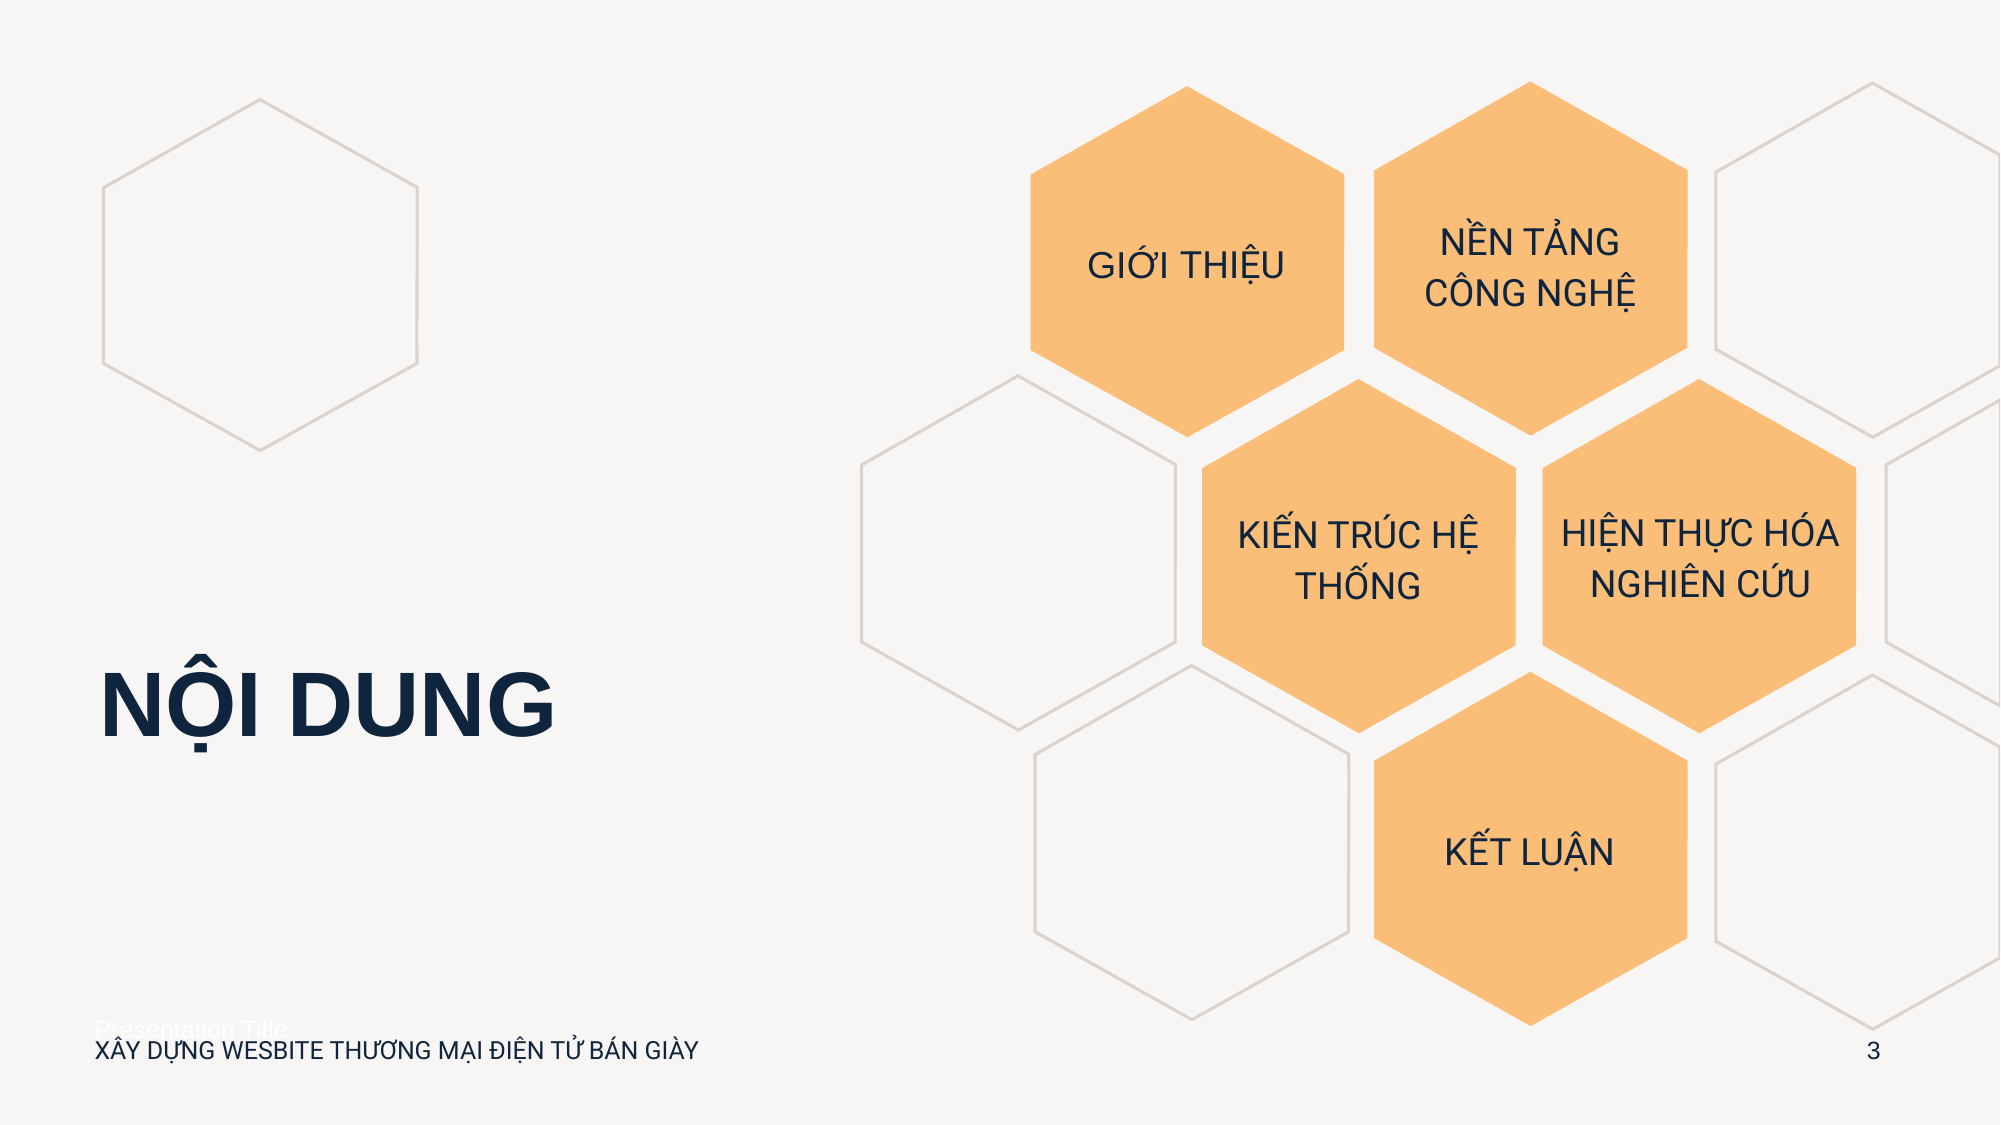

GIỚI THIỆU
NỀN TẢNG
CÔNG NGHỆ
HIỆN THỰC HÓA NGHIÊN CỨU
KIẾN TRÚC HỆ THỐNG
# NỘI DUNG
KẾT LUẬN
Presentation Title
XÂY DỰNG WESBITE THƯƠNG MẠI ĐIỆN TỬ BÁN GIÀY
3